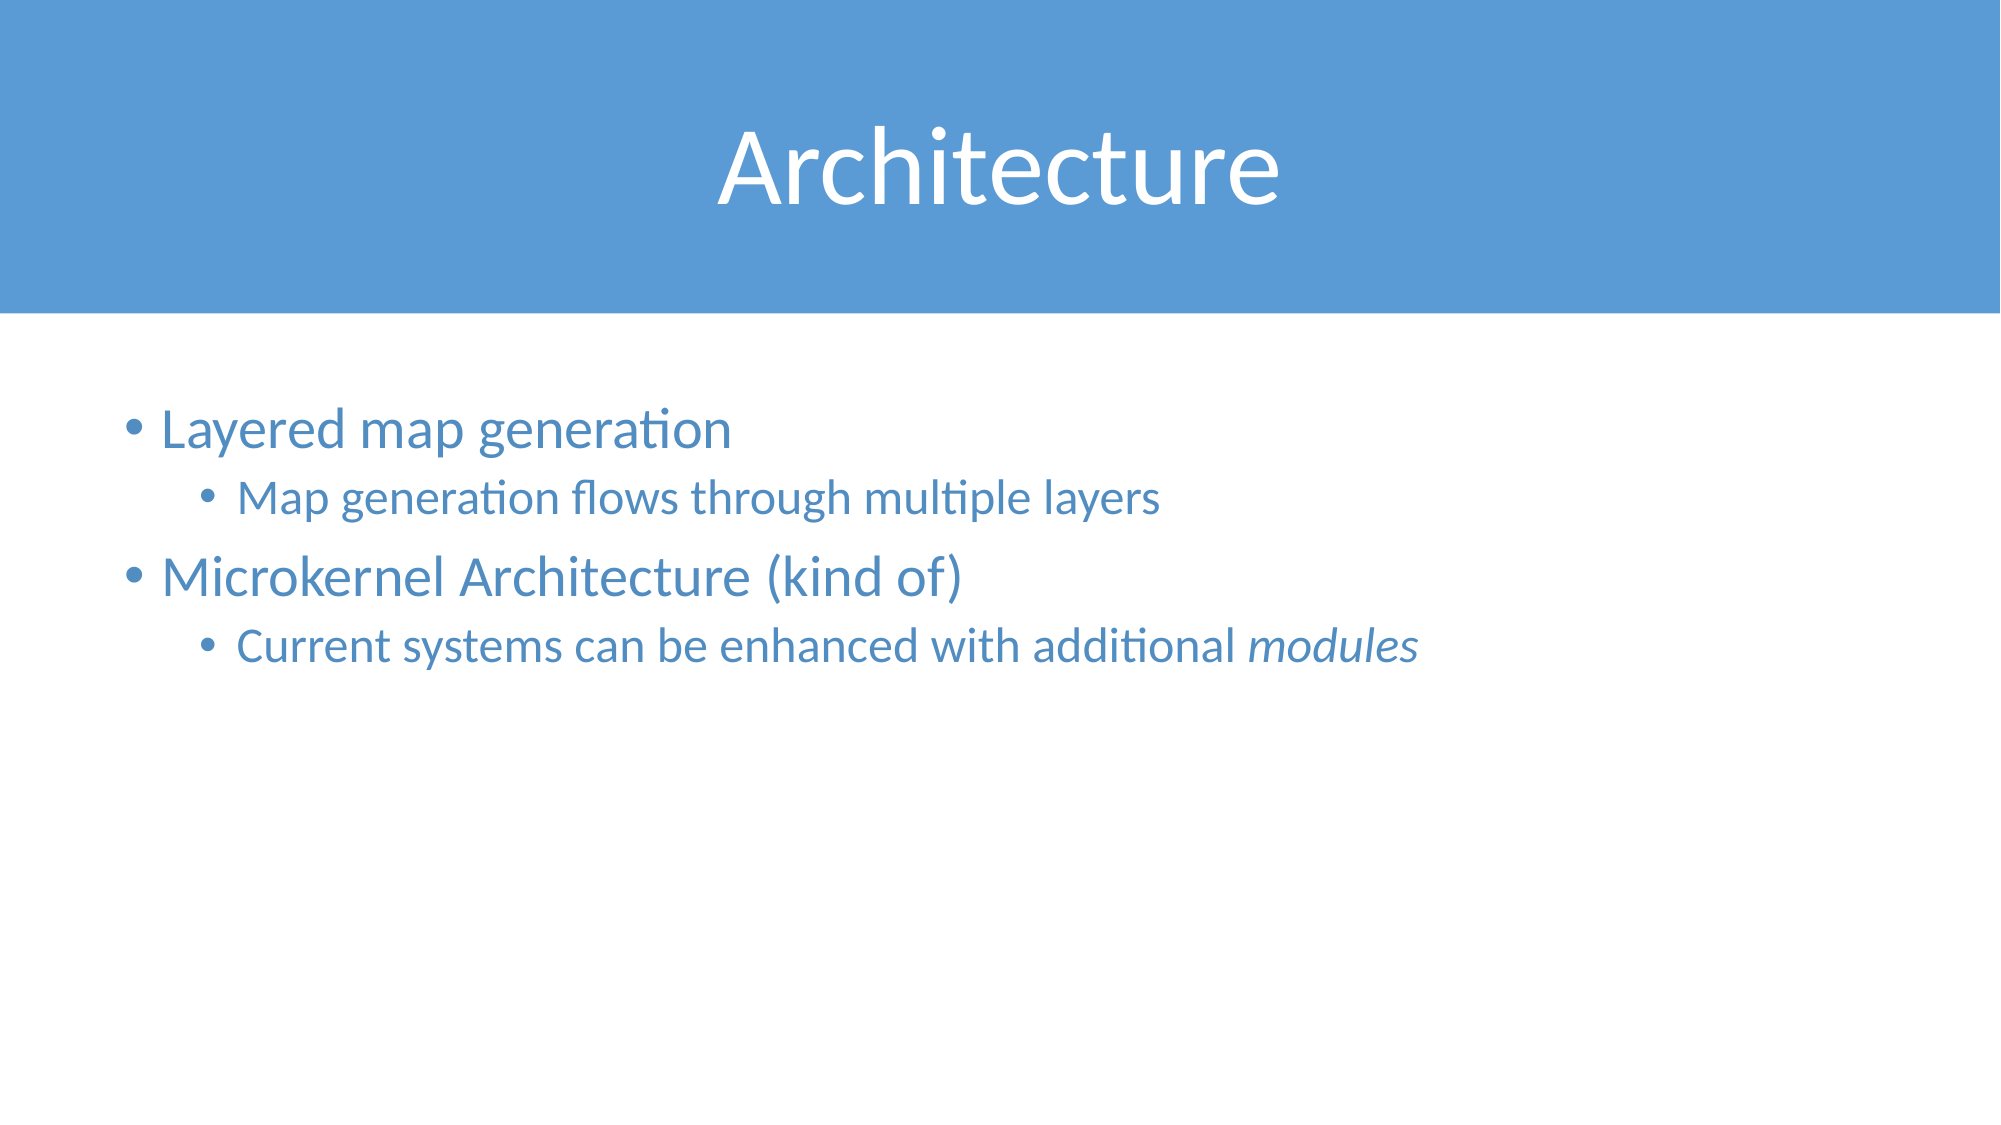

# Architecture
Layered map generation
Map generation flows through multiple layers
Microkernel Architecture (kind of)
Current systems can be enhanced with additional modules